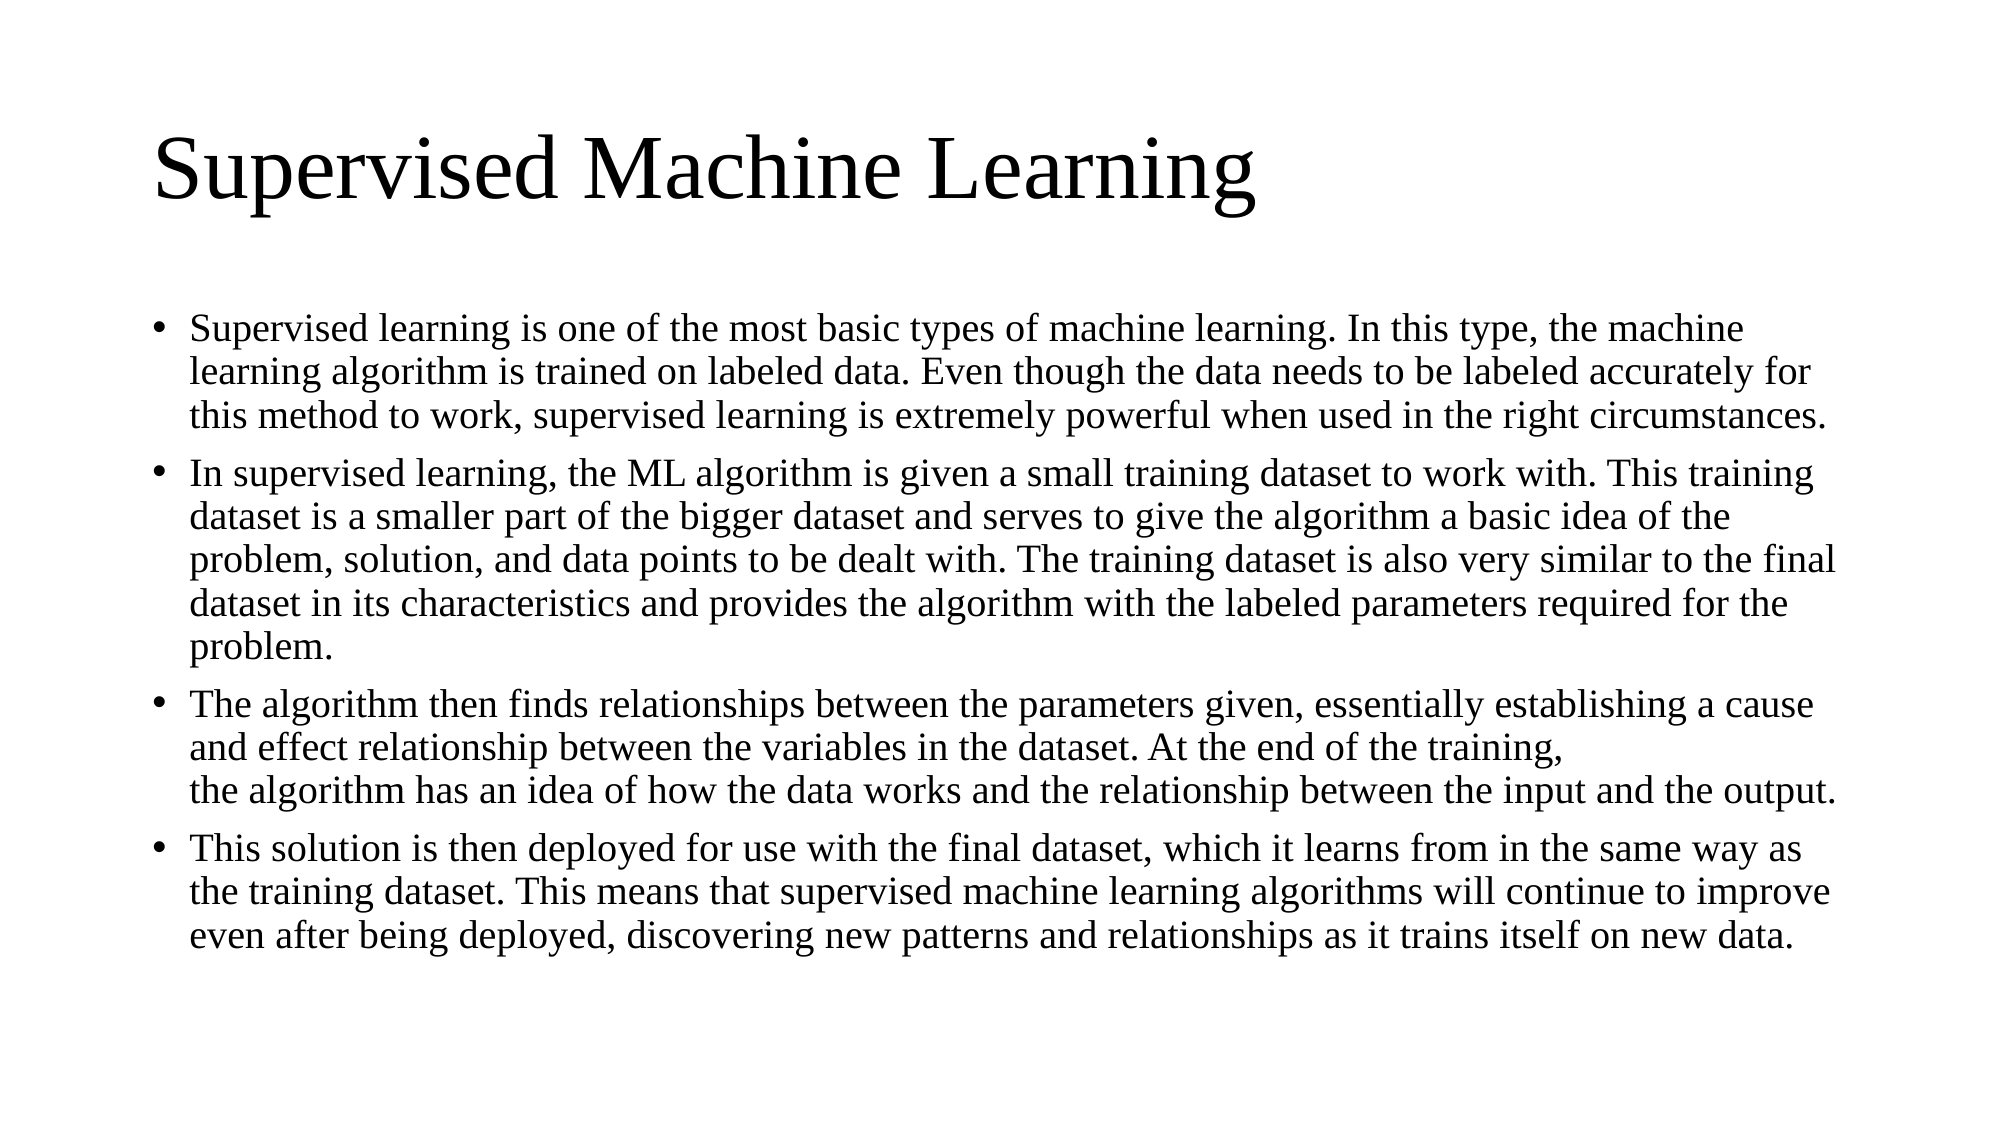

# Supervised Machine Learning
Supervised learning is one of the most basic types of machine learning. In this type, the machine learning algorithm is trained on labeled data. Even though the data needs to be labeled accurately for this method to work, supervised learning is extremely powerful when used in the right circumstances.
In supervised learning, the ML algorithm is given a small training dataset to work with. This training dataset is a smaller part of the bigger dataset and serves to give the algorithm a basic idea of the problem, solution, and data points to be dealt with. The training dataset is also very similar to the final dataset in its characteristics and provides the algorithm with the labeled parameters required for the problem.
The algorithm then finds relationships between the parameters given, essentially establishing a cause and effect relationship between the variables in the dataset. At the end of the training, the algorithm has an idea of how the data works and the relationship between the input and the output.
This solution is then deployed for use with the final dataset, which it learns from in the same way as the training dataset. This means that supervised machine learning algorithms will continue to improve even after being deployed, discovering new patterns and relationships as it trains itself on new data.